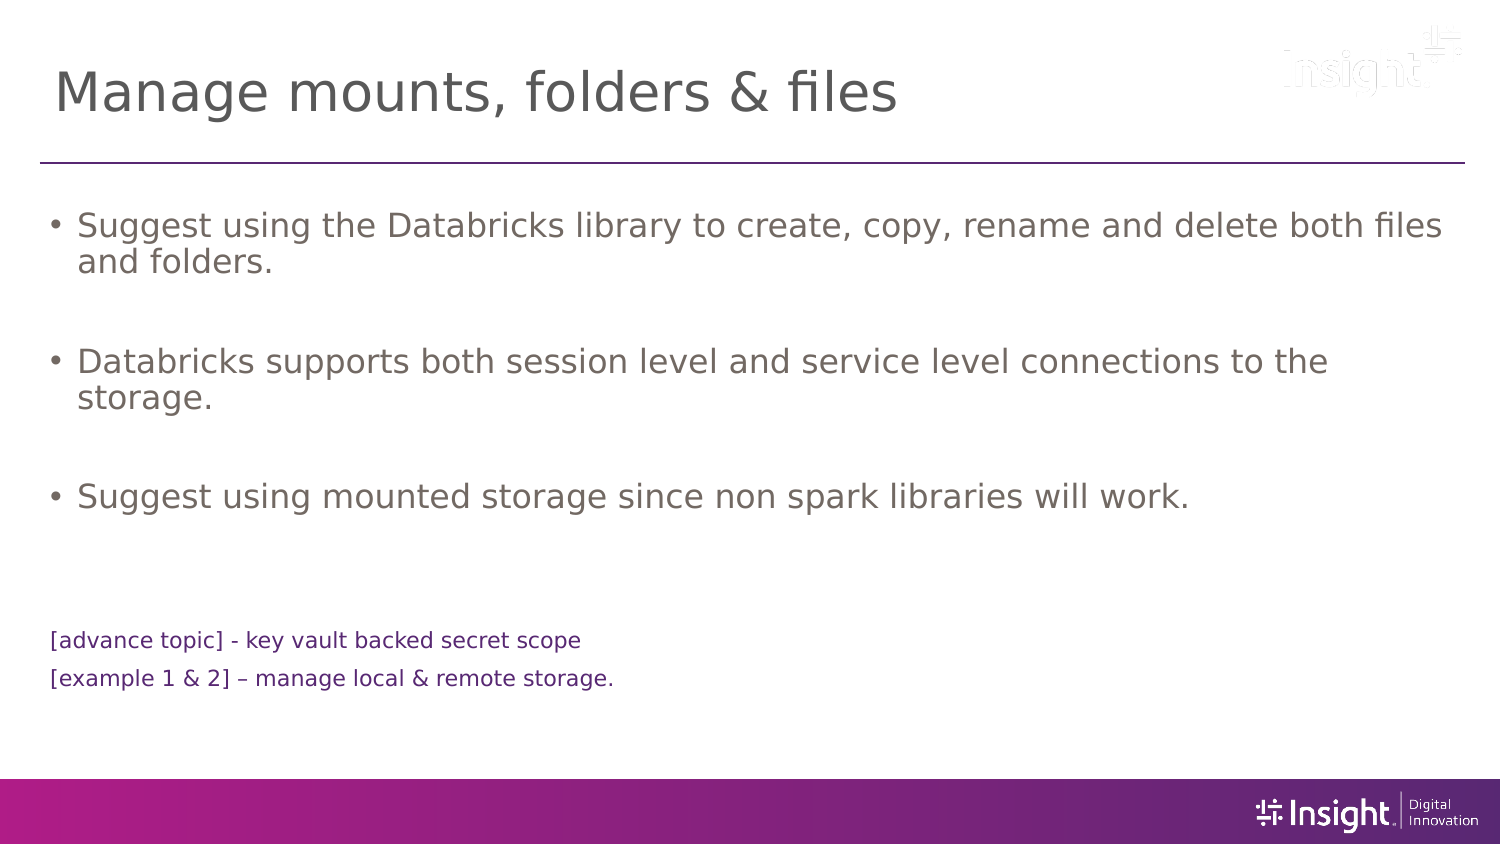

# Manage mounts, folders & files
Suggest using the Databricks library to create, copy, rename and delete both files and folders.

Databricks supports both session level and service level connections to the storage.

Suggest using mounted storage since non spark libraries will work.

[advance topic] - key vault backed secret scope
[example 1 & 2] – manage local & remote storage.